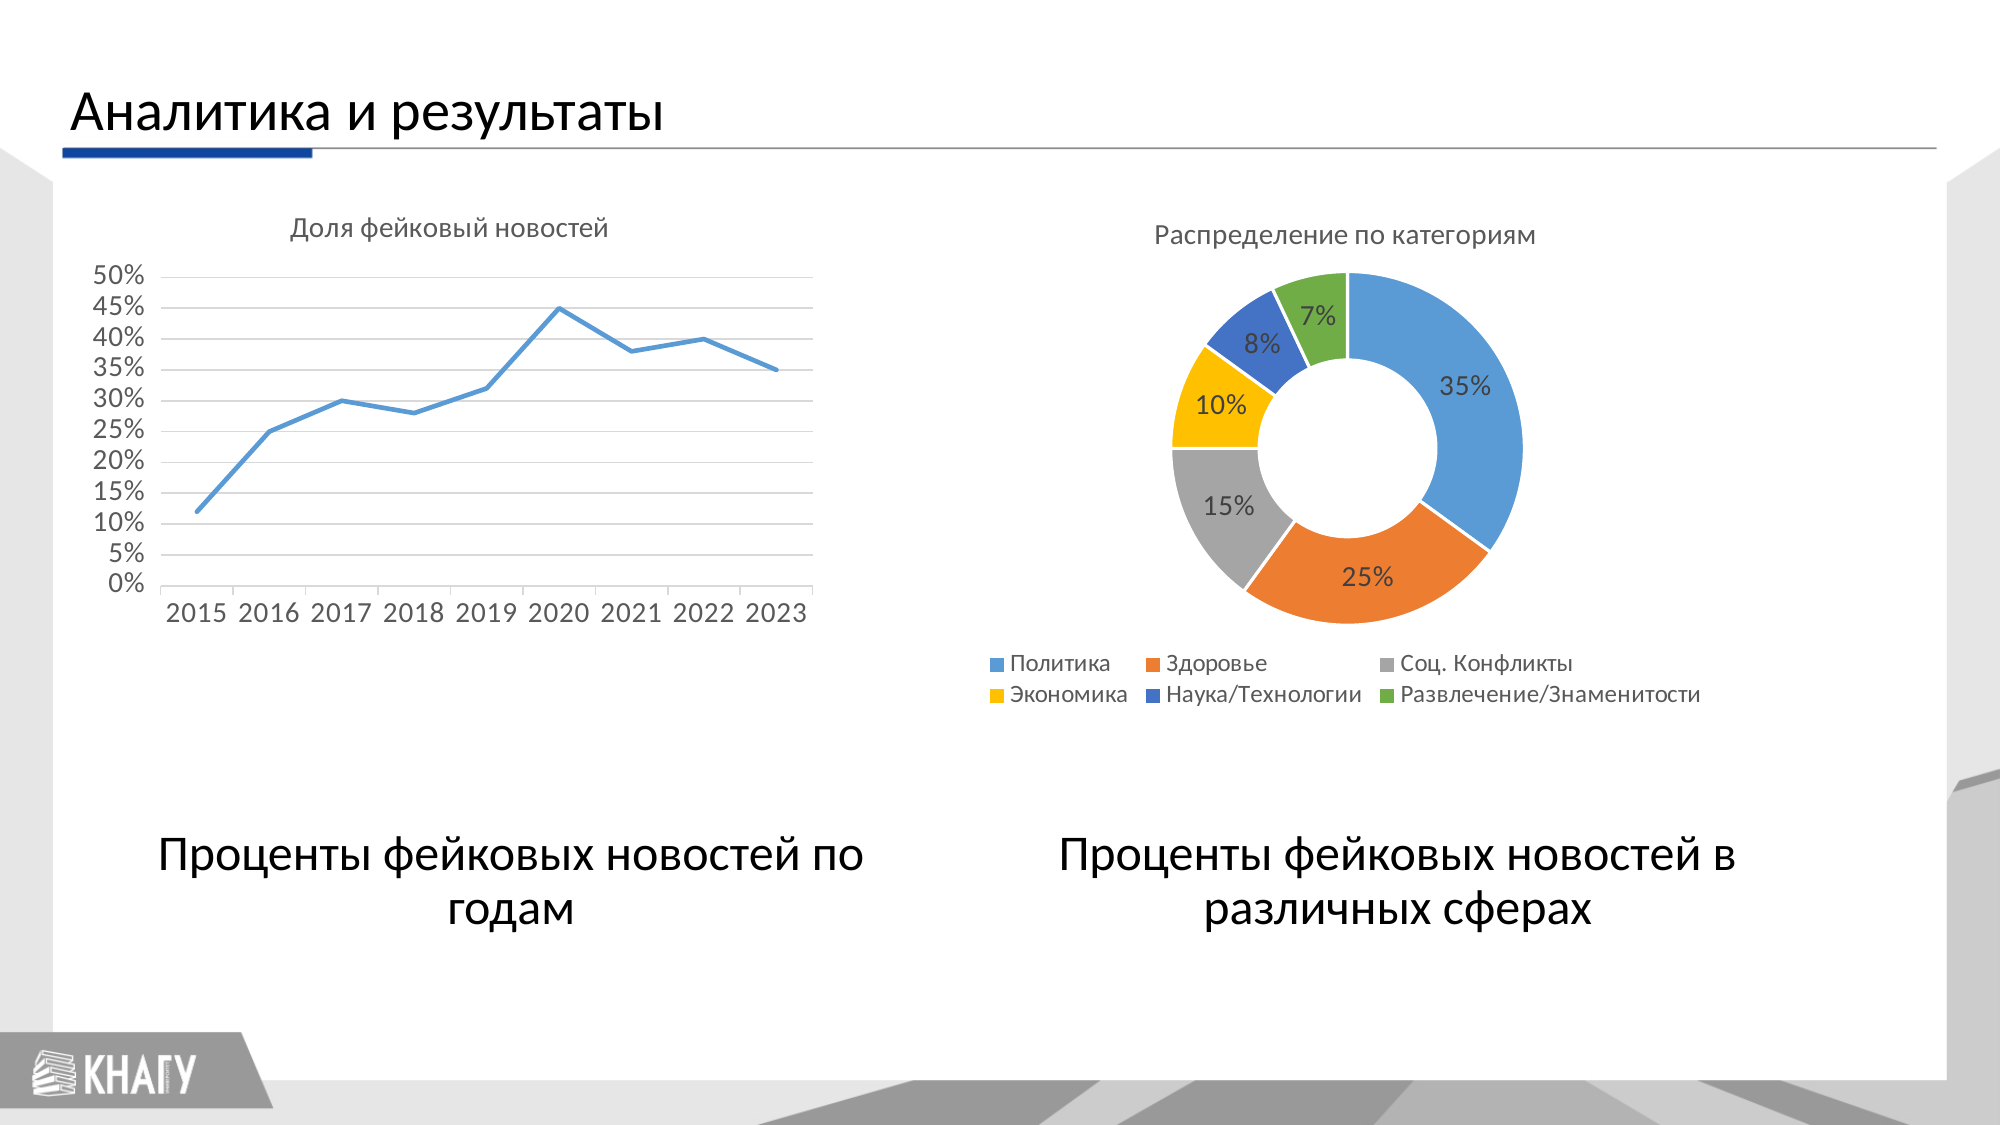

# Аналитика и результаты

### Chart: Доля фейковый новостей

| Category | 0,00% | 10,00% | 20,00% | 30,00% | 40,00% | 50,00% | 60,00% | 70,00% | 80,00% | 90,00% | 100,00% |
|---|---|---|---|---|---|---|---|---|---|---|---|
| 2015 | 0.12 | None | None | None | None | None | None | None | None | None | None |
| 2016 | 0.25 | None | None | None | None | None | None | None | None | None | None |
| 2017 | 0.3 | None | None | None | None | None | None | None | None | None | None |
| 2018 | 0.28 | None | None | None | None | None | None | None | None | None | None |
| 2019 | 0.32 | None | None | None | None | None | None | None | None | None | None |
| 2020 | 0.45 | None | None | None | None | None | None | None | None | None | None |
| 2021 | 0.38 | None | None | None | None | None | None | None | None | None | None |
| 2022 | 0.4 | None | None | None | None | None | None | None | None | None | None |
| 2023 | 0.35 | None | None | None | None | None | None | None | None | None | None |

### Chart: Распределение по категориям

| Category |  |
|---|---|
| Политика | 0.35 |
| Здоровье | 0.25 |
| Соц. Конфликты | 0.15 |
| Экономика | 0.1 |
| Наука/Технологии | 0.08 |
| Развлечение/Знаменитости | 0.07 |
Проценты фейковых новостей по годам
Проценты фейковых новостей в различных сферах